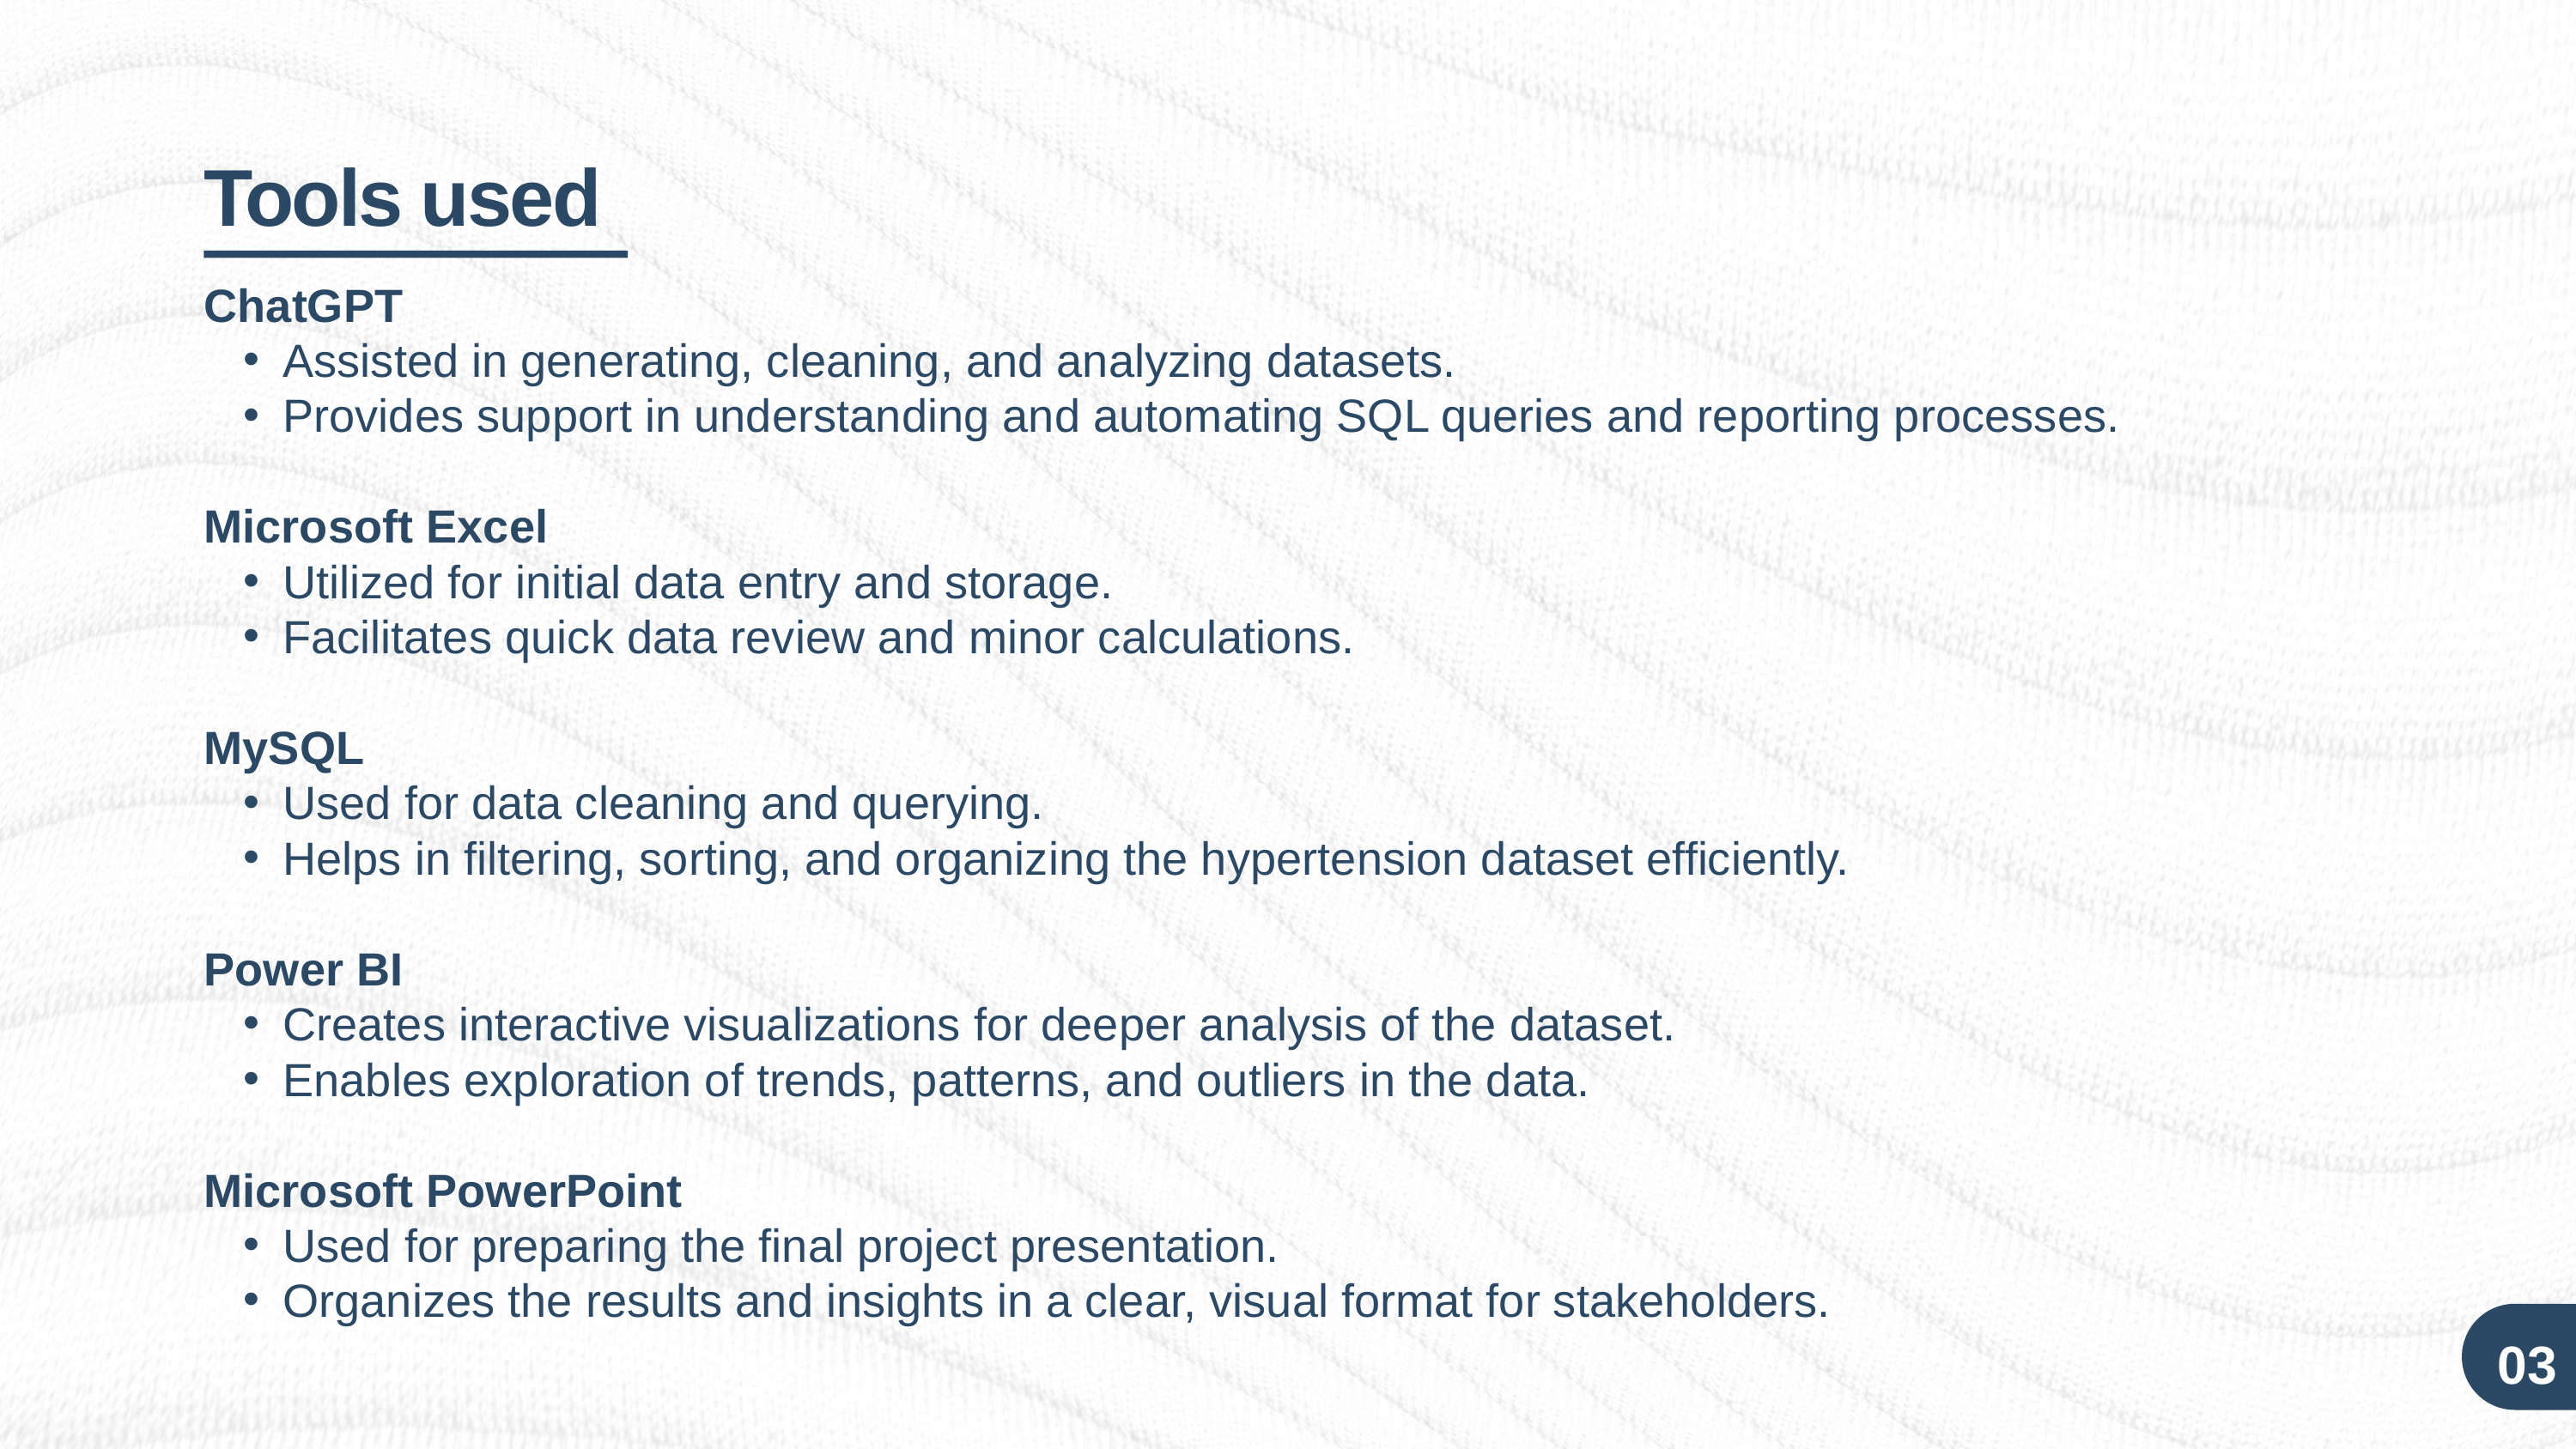

Tools used

ChatGPT
Assisted in generating, cleaning, and analyzing datasets.
Provides support in understanding and automating SQL queries and reporting processes.

Microsoft Excel
Utilized for initial data entry and storage.
Facilitates quick data review and minor calculations.

MySQL
Used for data cleaning and querying.
Helps in filtering, sorting, and organizing the hypertension dataset efficiently.

Power BI
Creates interactive visualizations for deeper analysis of the dataset.
Enables exploration of trends, patterns, and outliers in the data.

Microsoft PowerPoint
Used for preparing the final project presentation.
Organizes the results and insights in a clear, visual format for stakeholders.

03